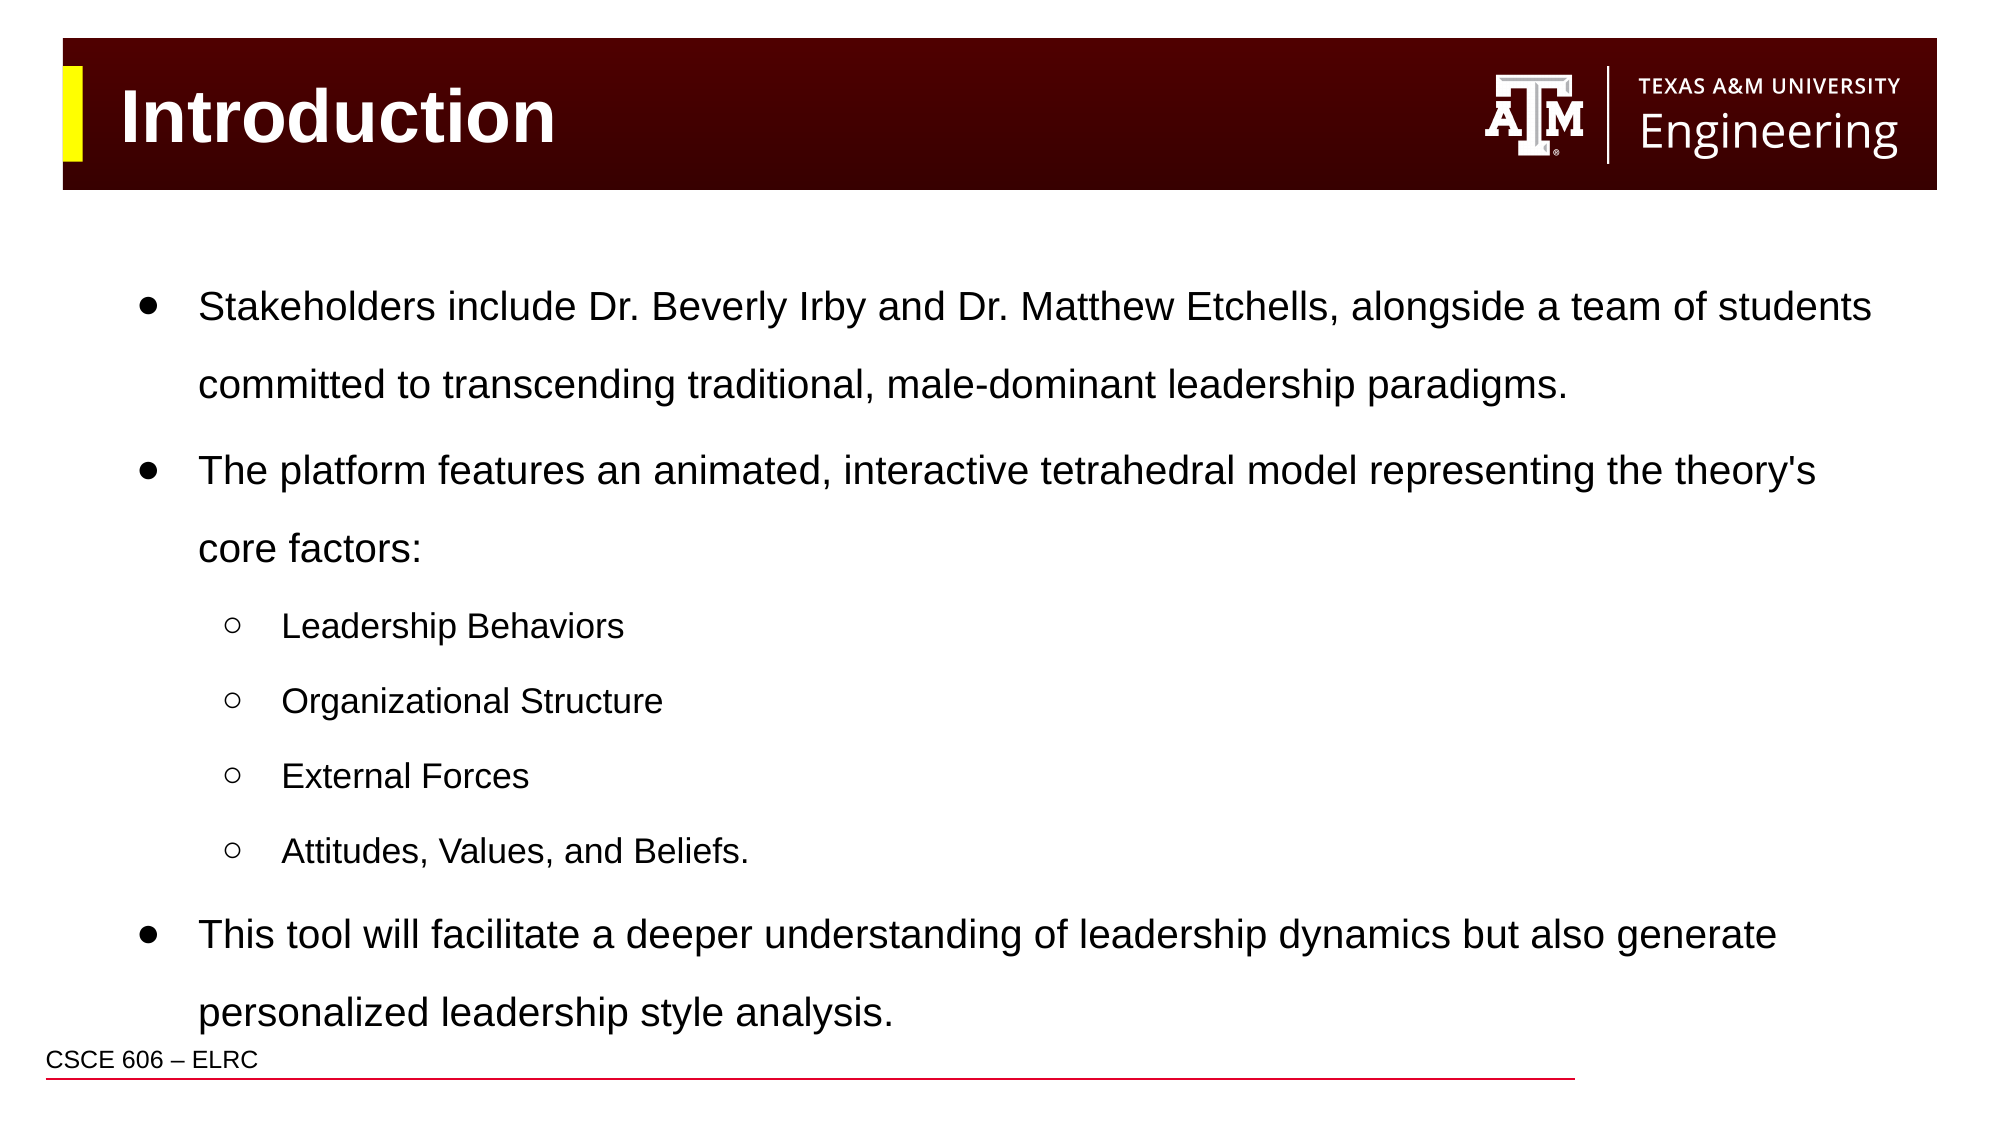

# Introduction
Stakeholders include Dr. Beverly Irby and Dr. Matthew Etchells, alongside a team of students committed to transcending traditional, male-dominant leadership paradigms.
The platform features an animated, interactive tetrahedral model representing the theory's core factors:
Leadership Behaviors
Organizational Structure
External Forces
Attitudes, Values, and Beliefs.
This tool will facilitate a deeper understanding of leadership dynamics but also generate personalized leadership style analysis.